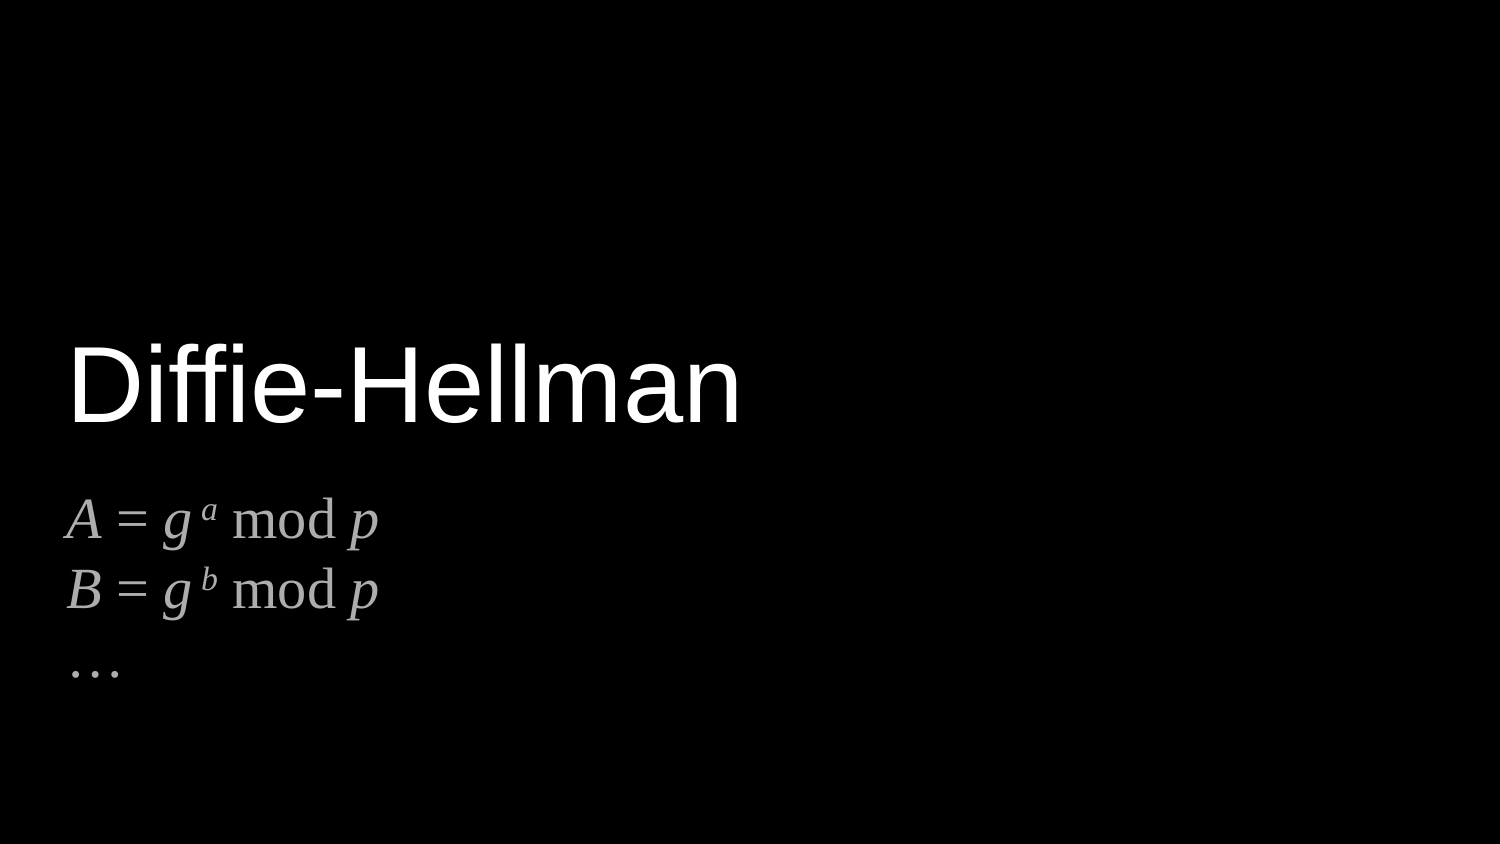

# Diffie-Hellman
A = g a mod p
B = g b mod p
…